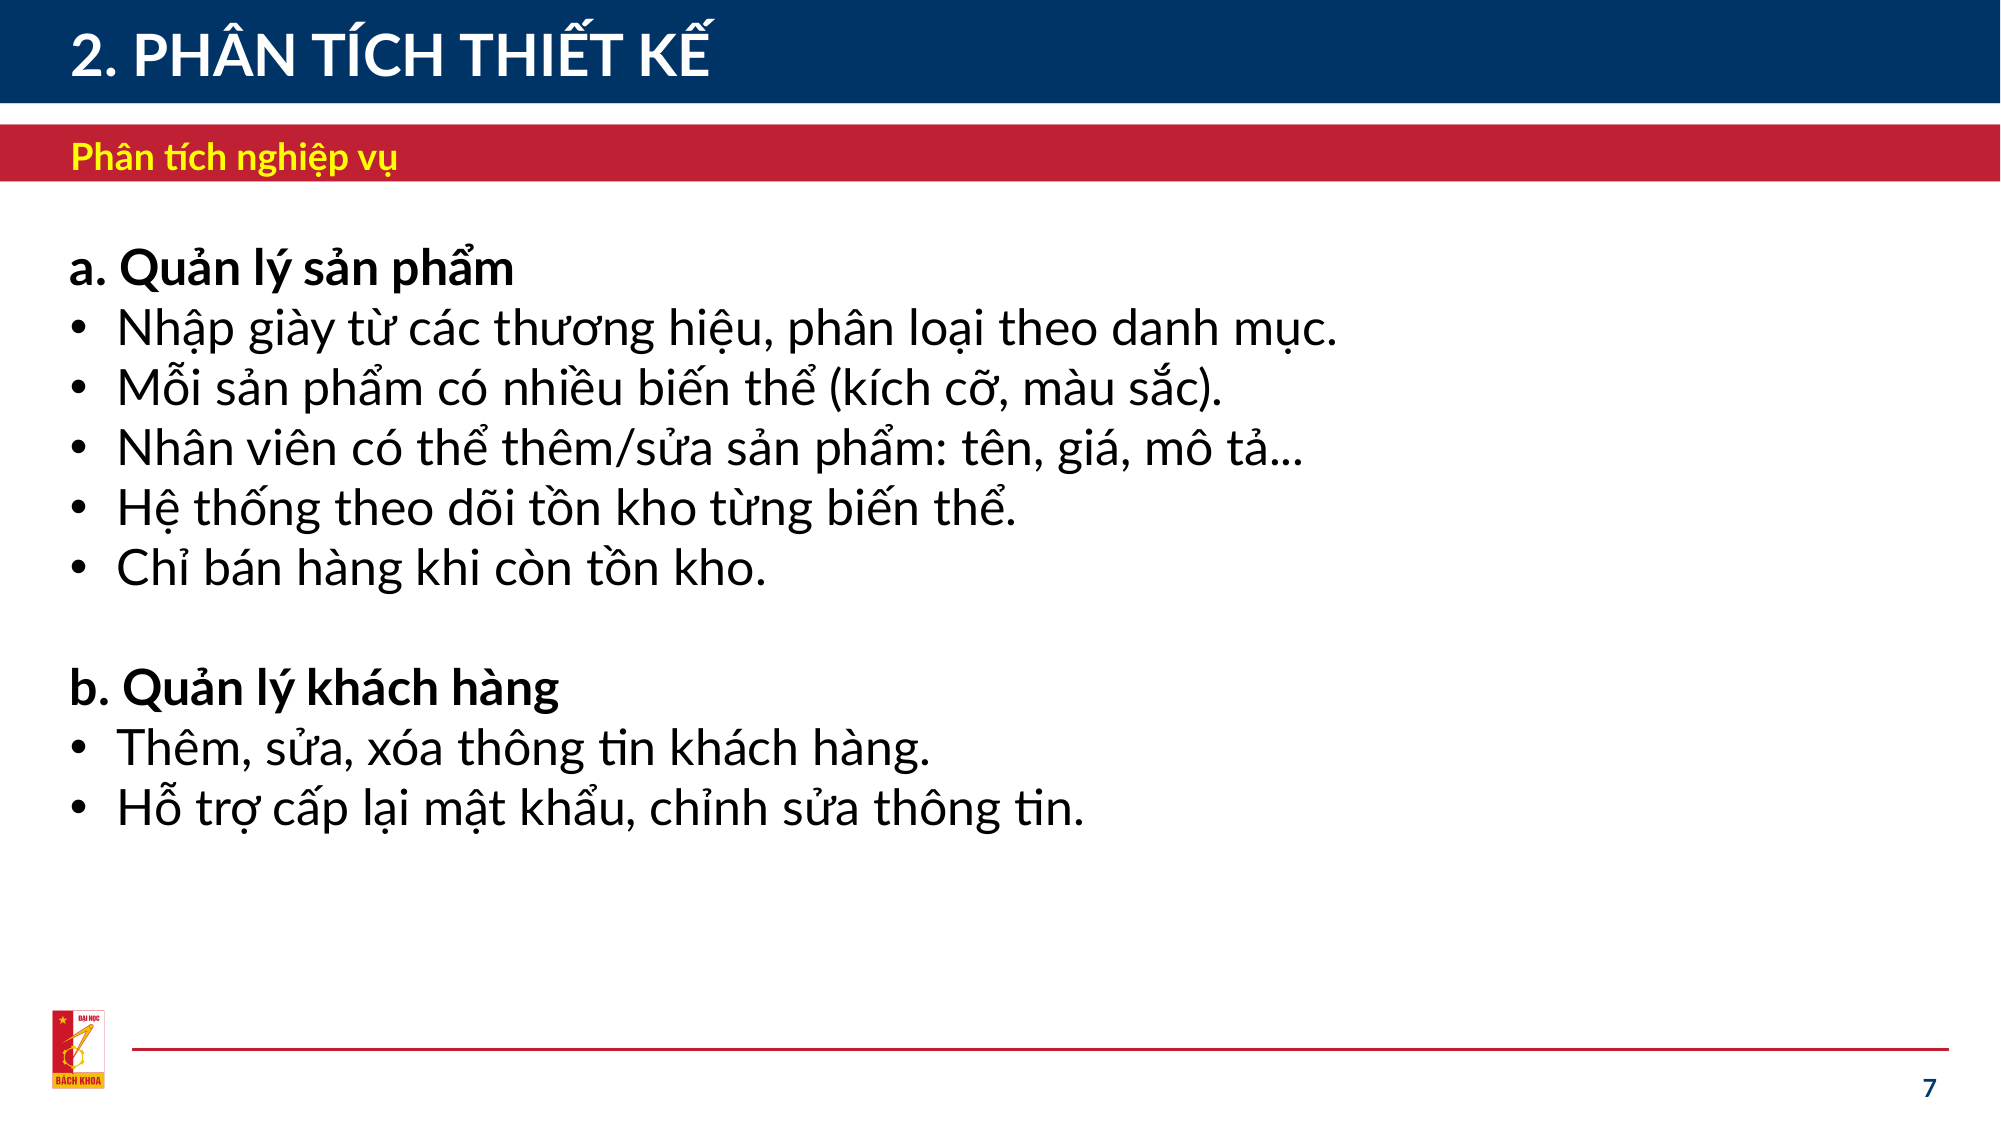

# 2. PHÂN TÍCH THIẾT KẾ
Phân tích nghiệp vụ
a. Quản lý sản phẩm
Nhập giày từ các thương hiệu, phân loại theo danh mục.
Mỗi sản phẩm có nhiều biến thể (kích cỡ, màu sắc).
Nhân viên có thể thêm/sửa sản phẩm: tên, giá, mô tả...
Hệ thống theo dõi tồn kho từng biến thể.
Chỉ bán hàng khi còn tồn kho.

b. Quản lý khách hàng
Thêm, sửa, xóa thông tin khách hàng.
Hỗ trợ cấp lại mật khẩu, chỉnh sửa thông tin.

7